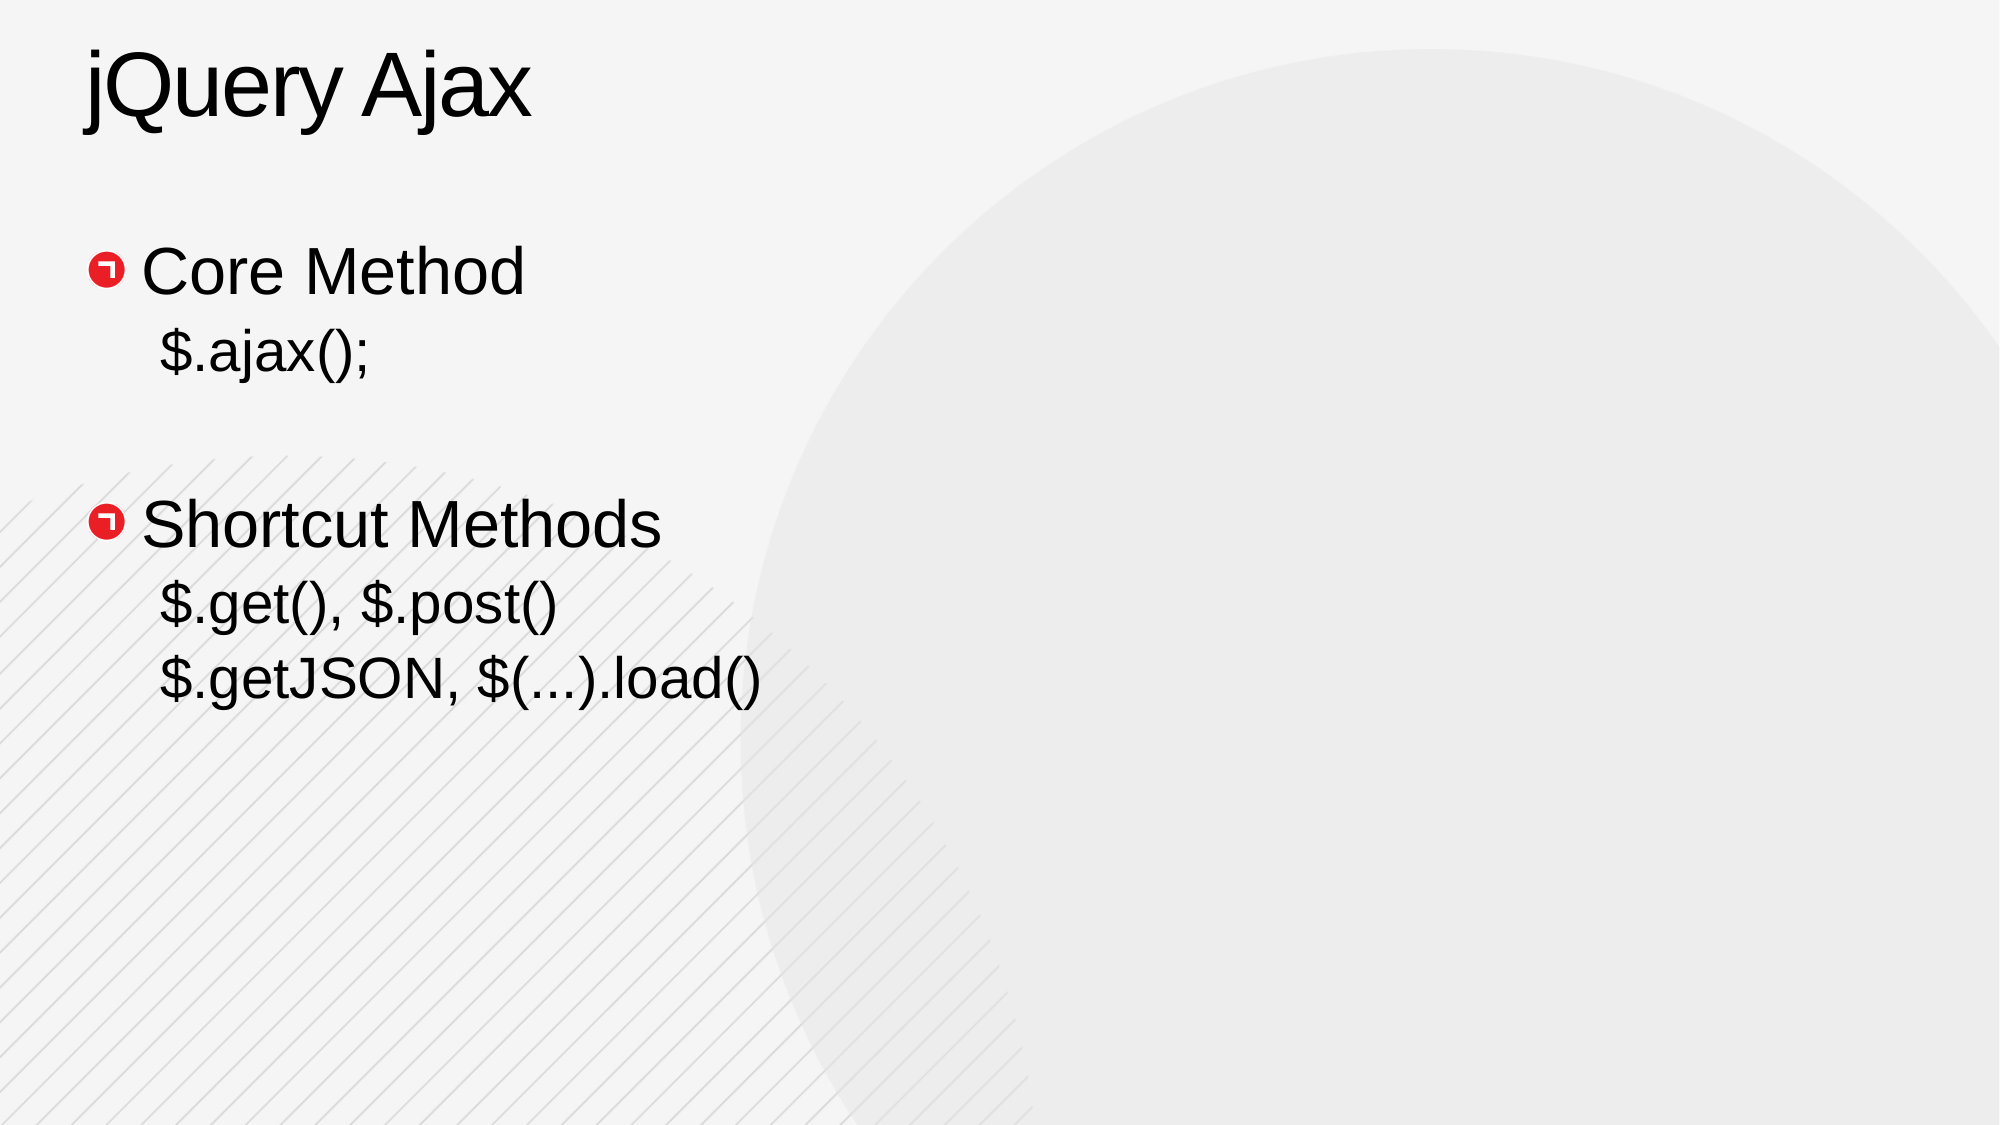

# jQuery Ajax
Core Method
$.ajax();

Shortcut Methods
$.get(), $.post()
$.getJSON, $(...).load()